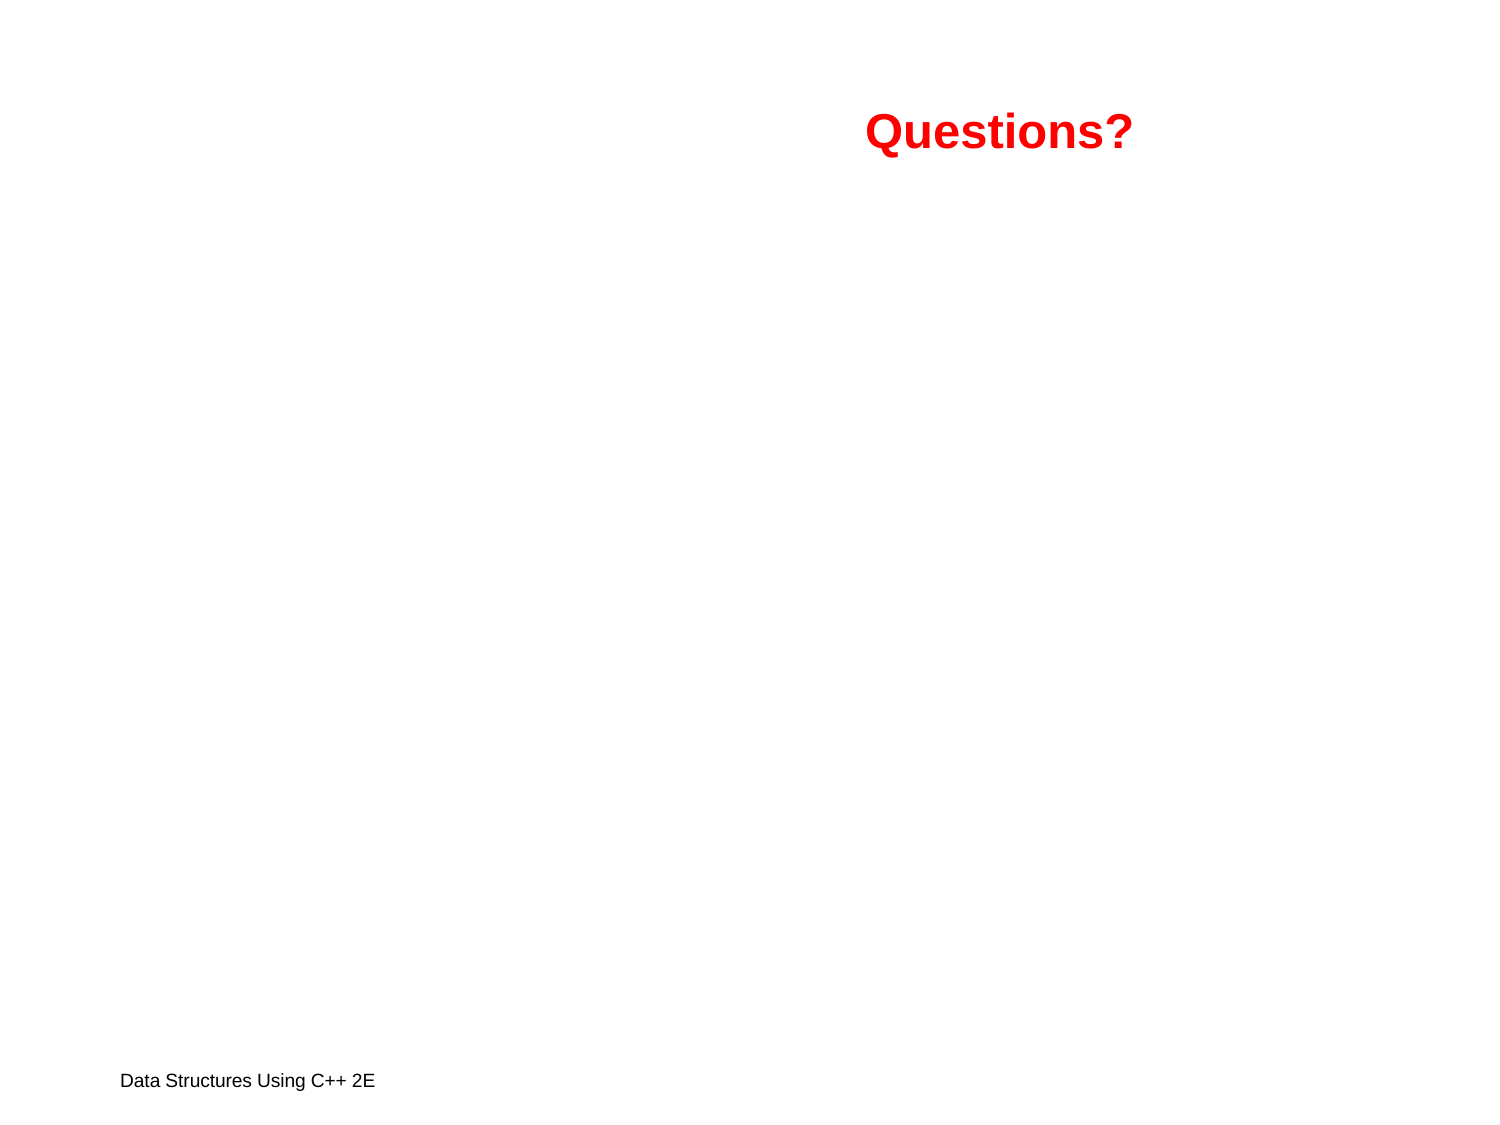

# Questions?

255
 Data Structures Using C++ 2E